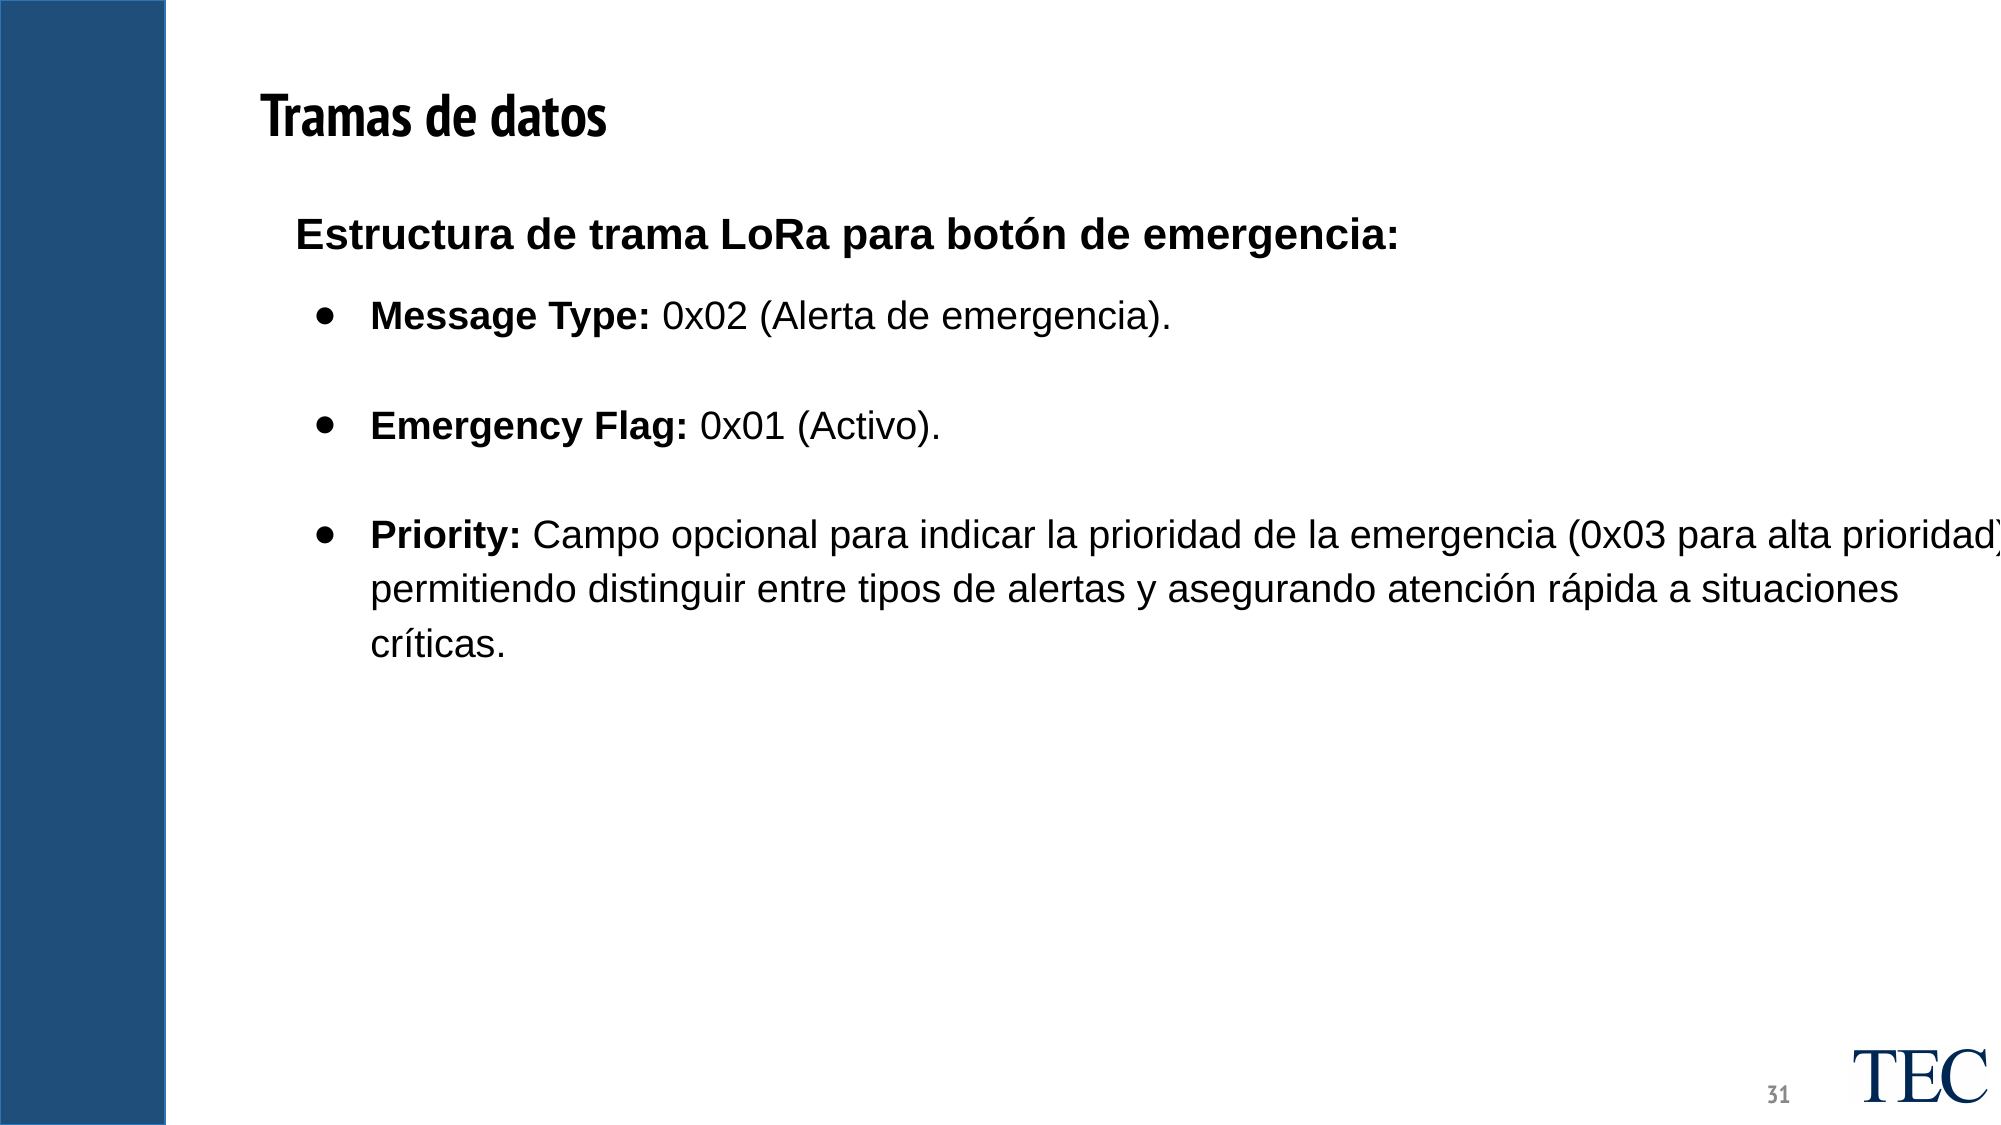

Tramas de datos
Estructura de trama LoRa para botón de emergencia:
Message Type: 0x02 (Alerta de emergencia).
Emergency Flag: 0x01 (Activo).
Priority: Campo opcional para indicar la prioridad de la emergencia (0x03 para alta prioridad), permitiendo distinguir entre tipos de alertas y asegurando atención rápida a situaciones críticas.

31